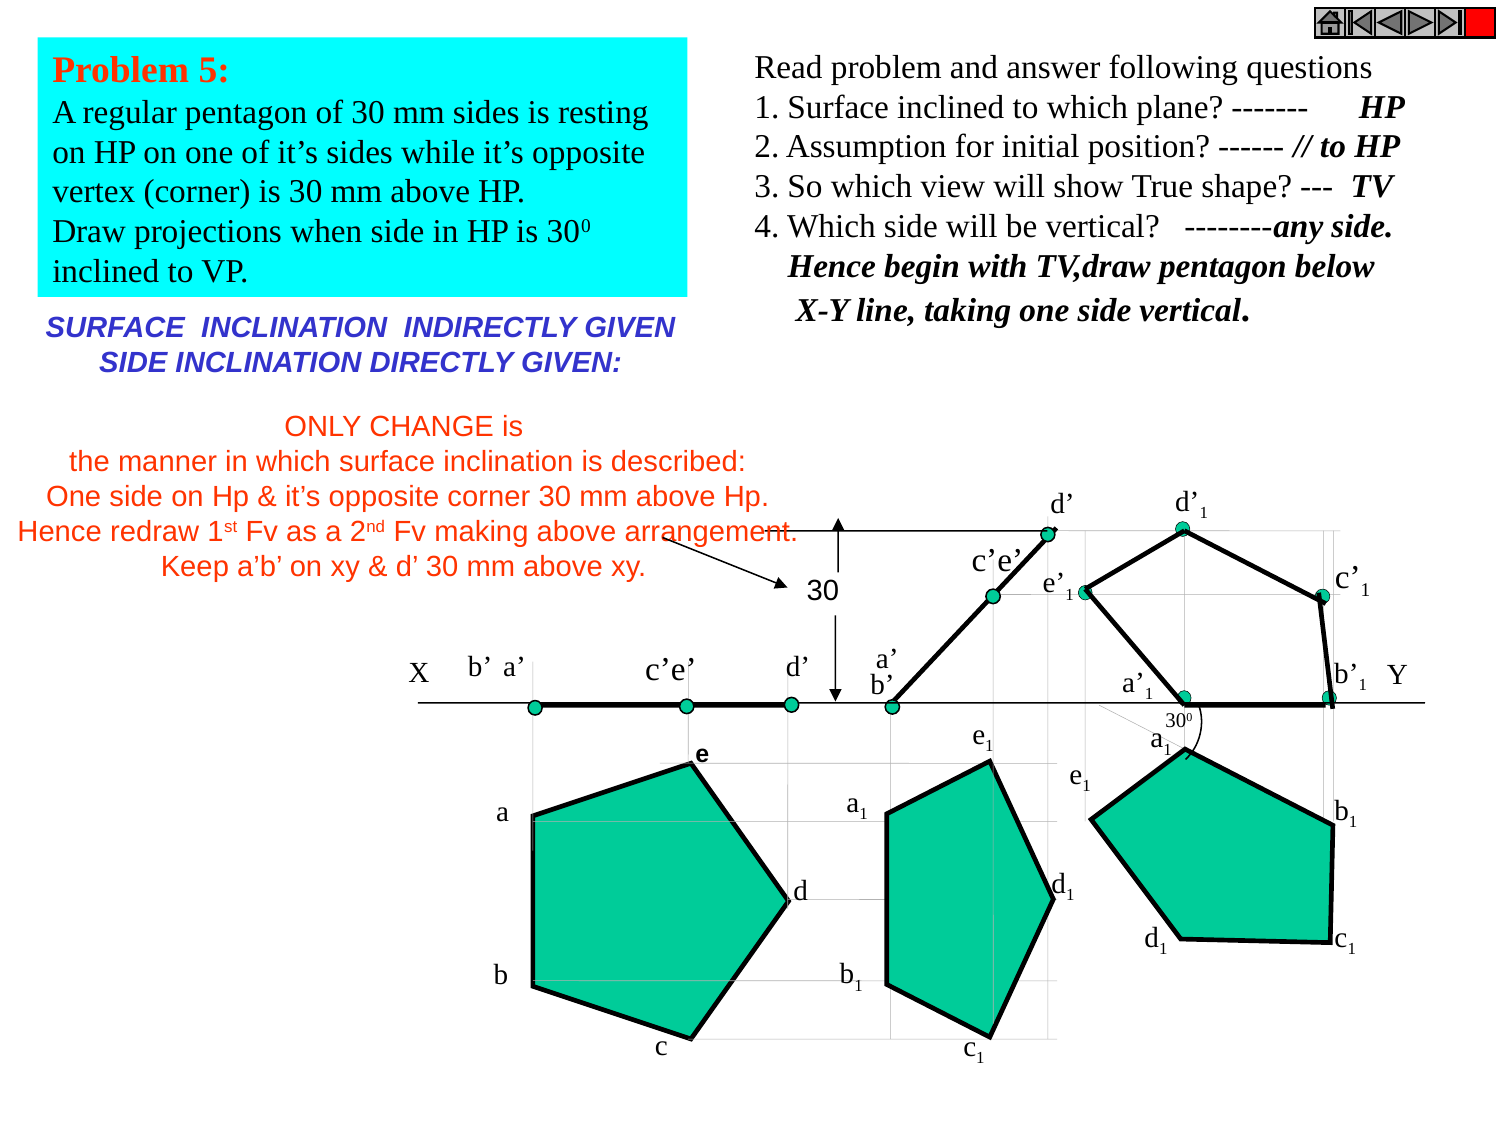

Problem 5:
A regular pentagon of 30 mm sides is resting
on HP on one of it’s sides while it’s opposite
vertex (corner) is 30 mm above HP.
Draw projections when side in HP is 300 inclined to VP.
Read problem and answer following questions
1. Surface inclined to which plane? -------      HP
2. Assumption for initial position? ------ // to HP
3. So which view will show True shape? ---  TV
4. Which side will be vertical?   --------any side.
    Hence begin with TV,draw pentagon below
     X-Y line, taking one side vertical.
SURFACE  INCLINATION  INDIRECTLY GIVEN
SIDE INCLINATION DIRECTLY GIVEN:
ONLY CHANGE is
the manner in which surface inclination is described:
One side on Hp & it’s opposite corner 30 mm above Hp.
Hence redraw 1st Fv as a 2nd Fv making above arrangement.
Keep a’b’ on xy & d’ 30 mm above xy.

d’1
c’1
e’1
b’1
a’1
d’

c’e’

a’

 b’

30

b’
a’
c’e’
d’
X
Y

300

e1
a1
d1
b1
c1
a1
e1

b1
d1
c1
e
a
d
b
c